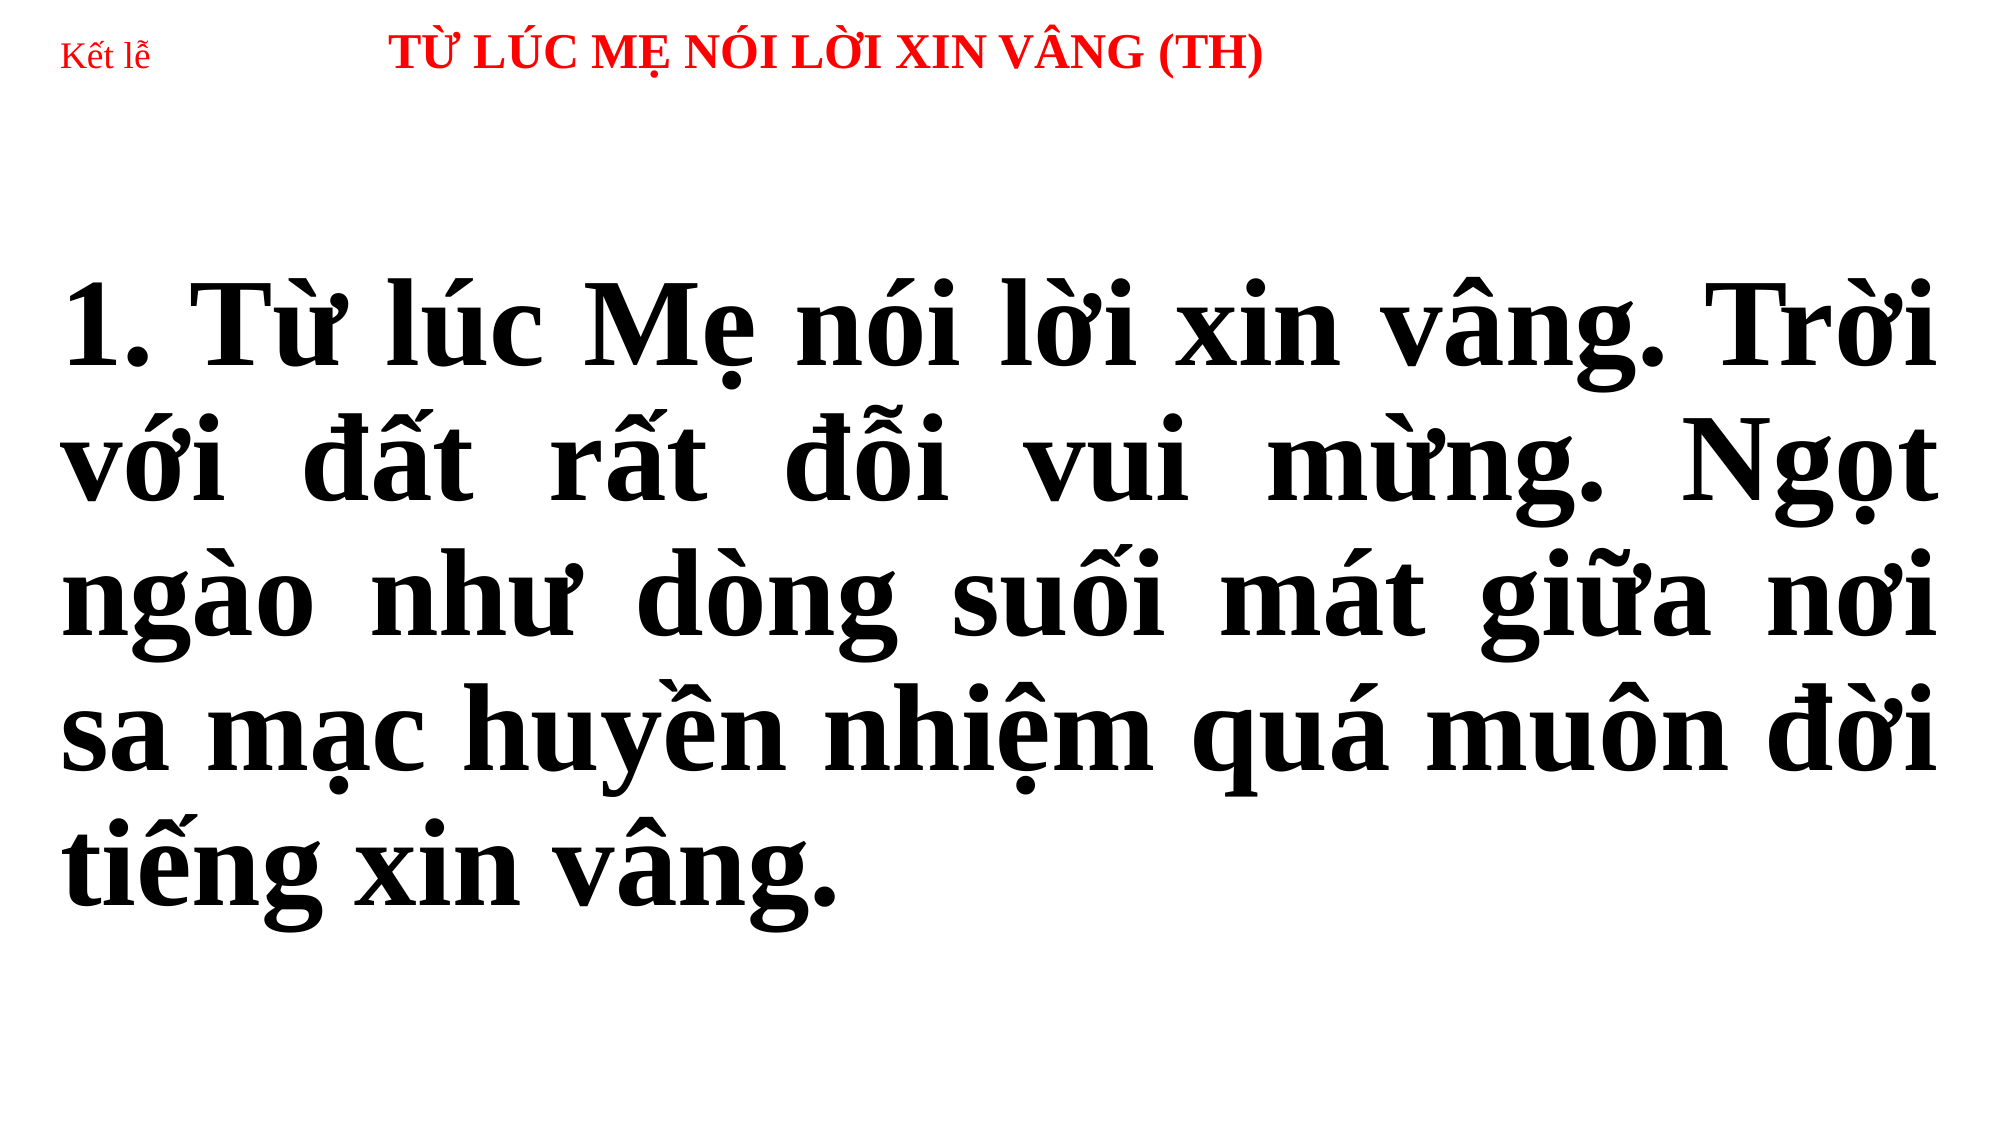

# Kết lễ                         TỪ LÚC MẸ NÓI LỜI XIN VÂNG (TH)
1. Từ lúc Mẹ nói lời xin vâng. Trời với đất rất đỗi vui mừng. Ngọt ngào như dòng suối mát giữa nơi sa mạc huyền nhiệm quá muôn đời tiếng xin vâng.